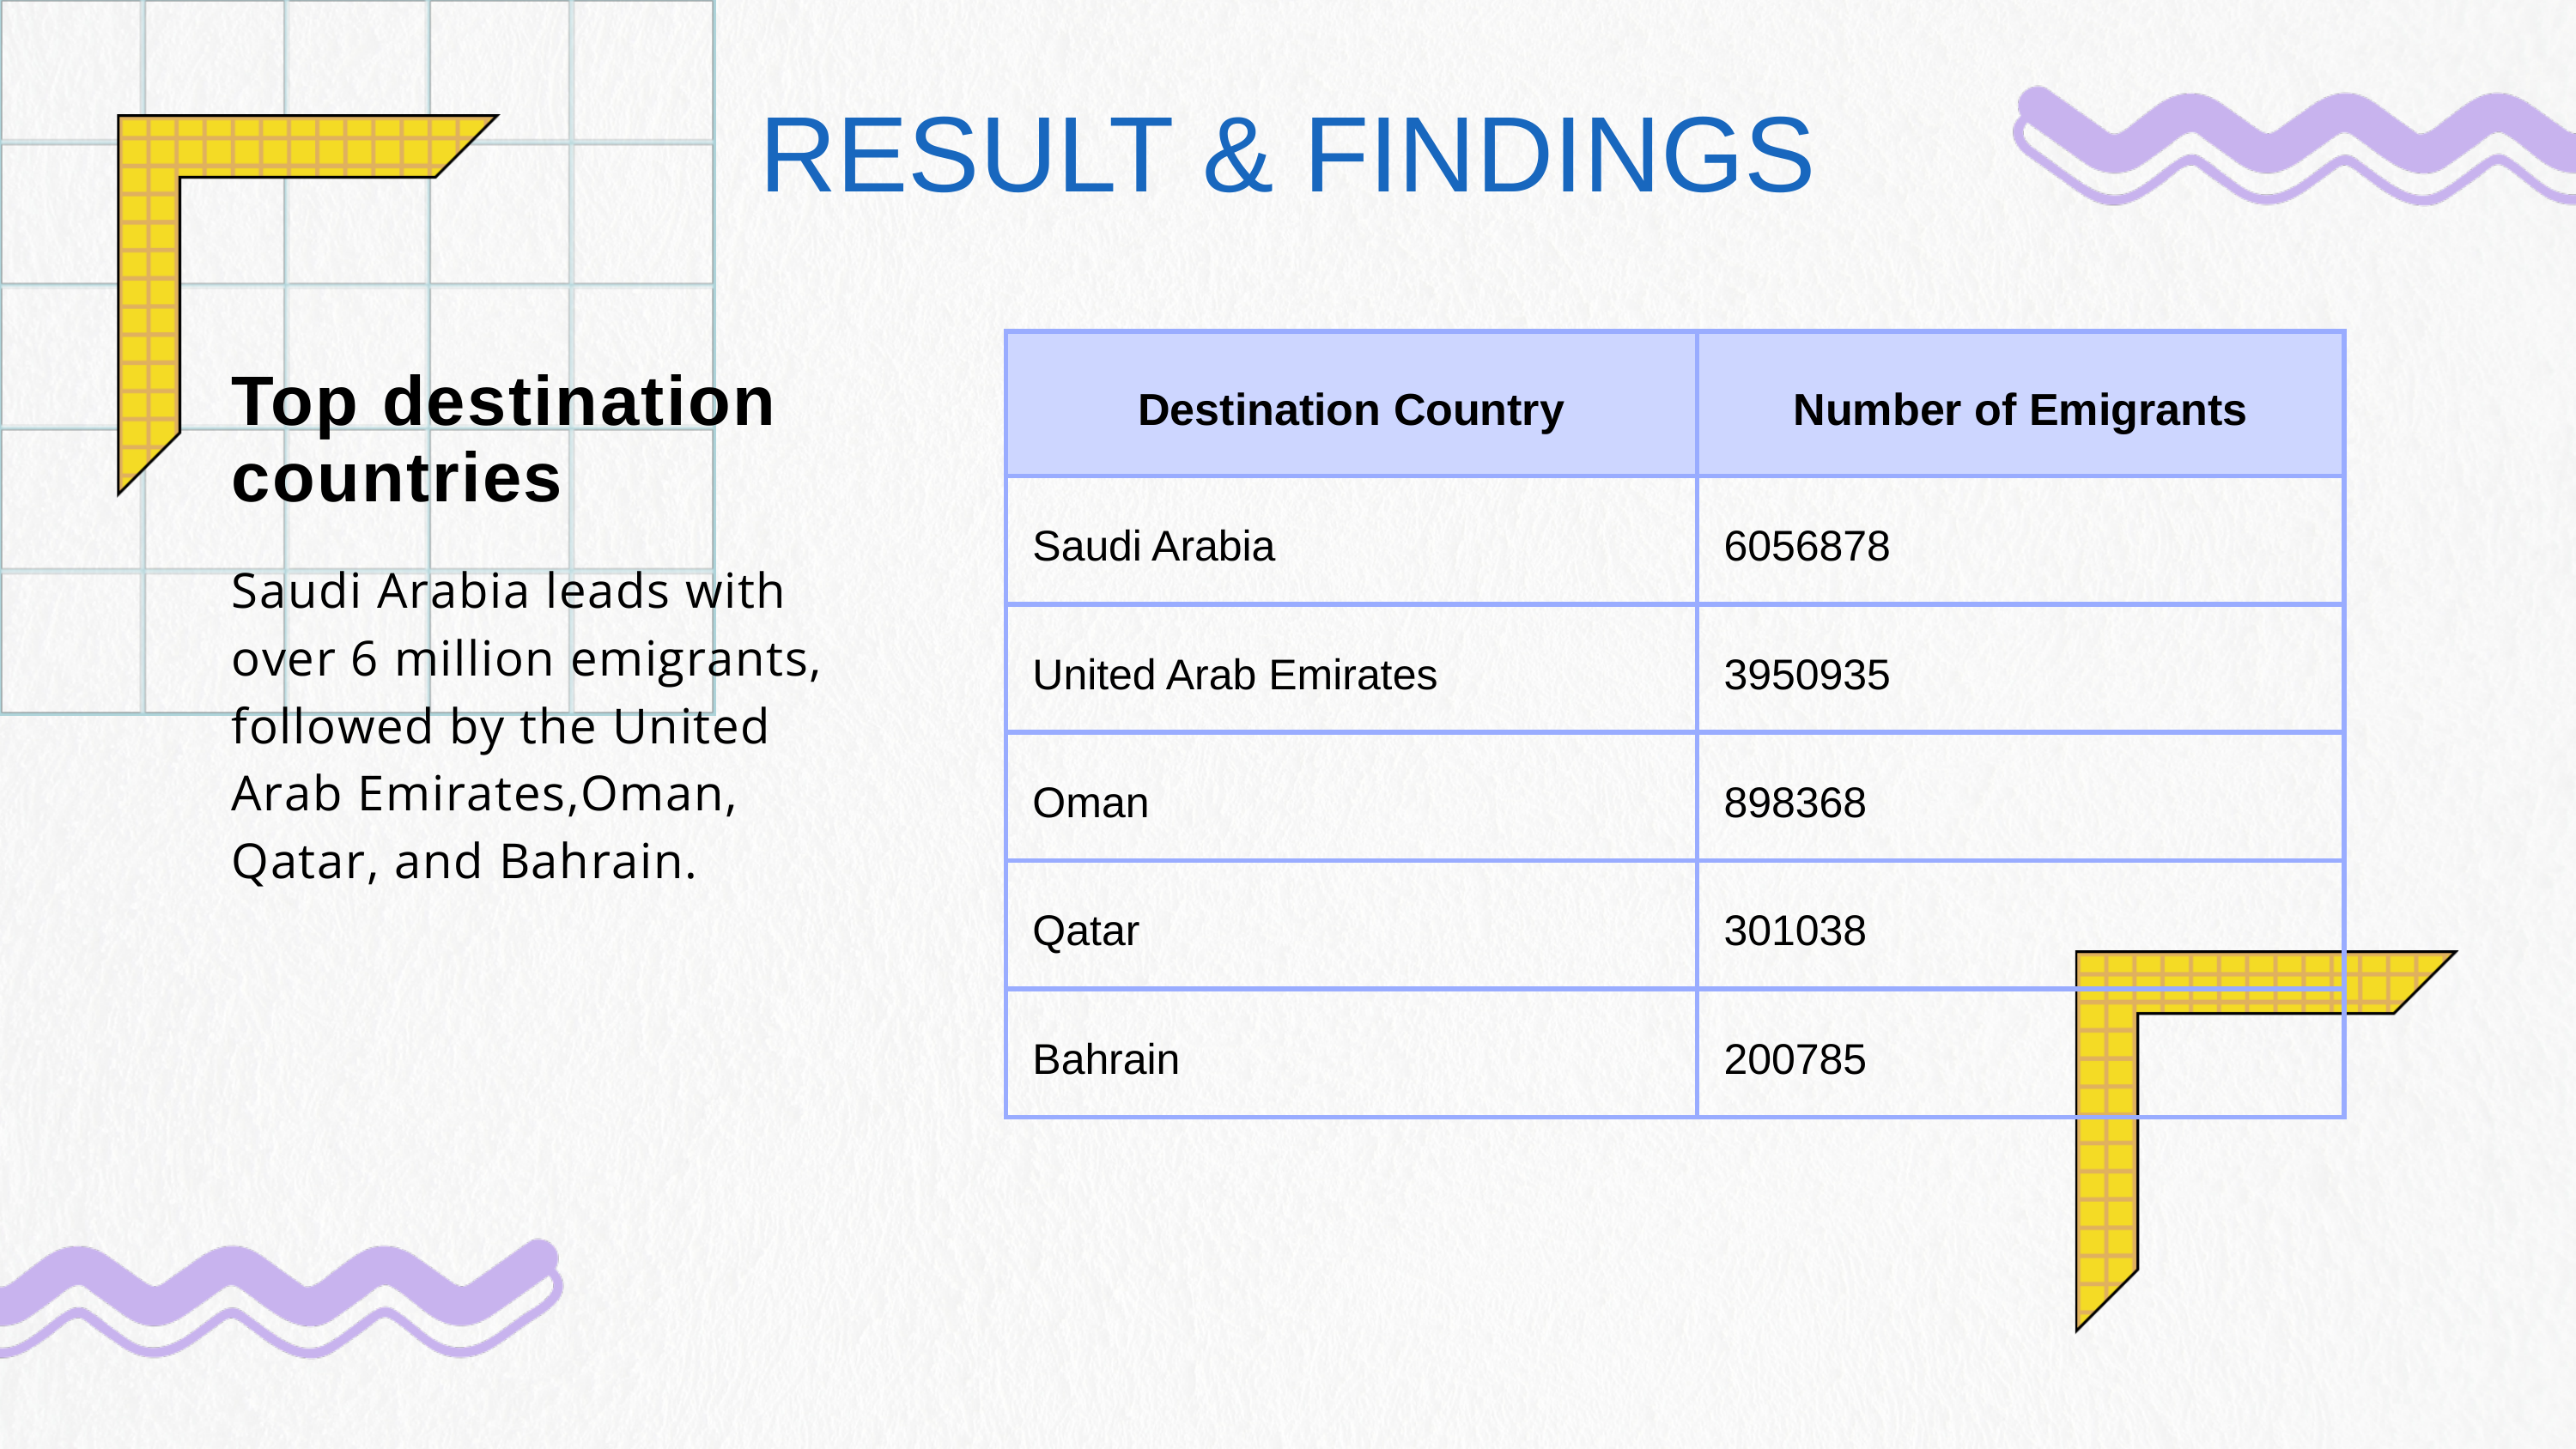

RESULT & FINDINGS
| Destination Country | Number of Emigrants |
| --- | --- |
| Saudi Arabia | 6056878 |
| United Arab Emirates | 3950935 |
| Oman | 898368 |
| Qatar | 301038 |
| Bahrain | 200785 |
Top destination countries
Saudi Arabia leads with over 6 million emigrants, followed by the United Arab Emirates,Oman, Qatar, and Bahrain.